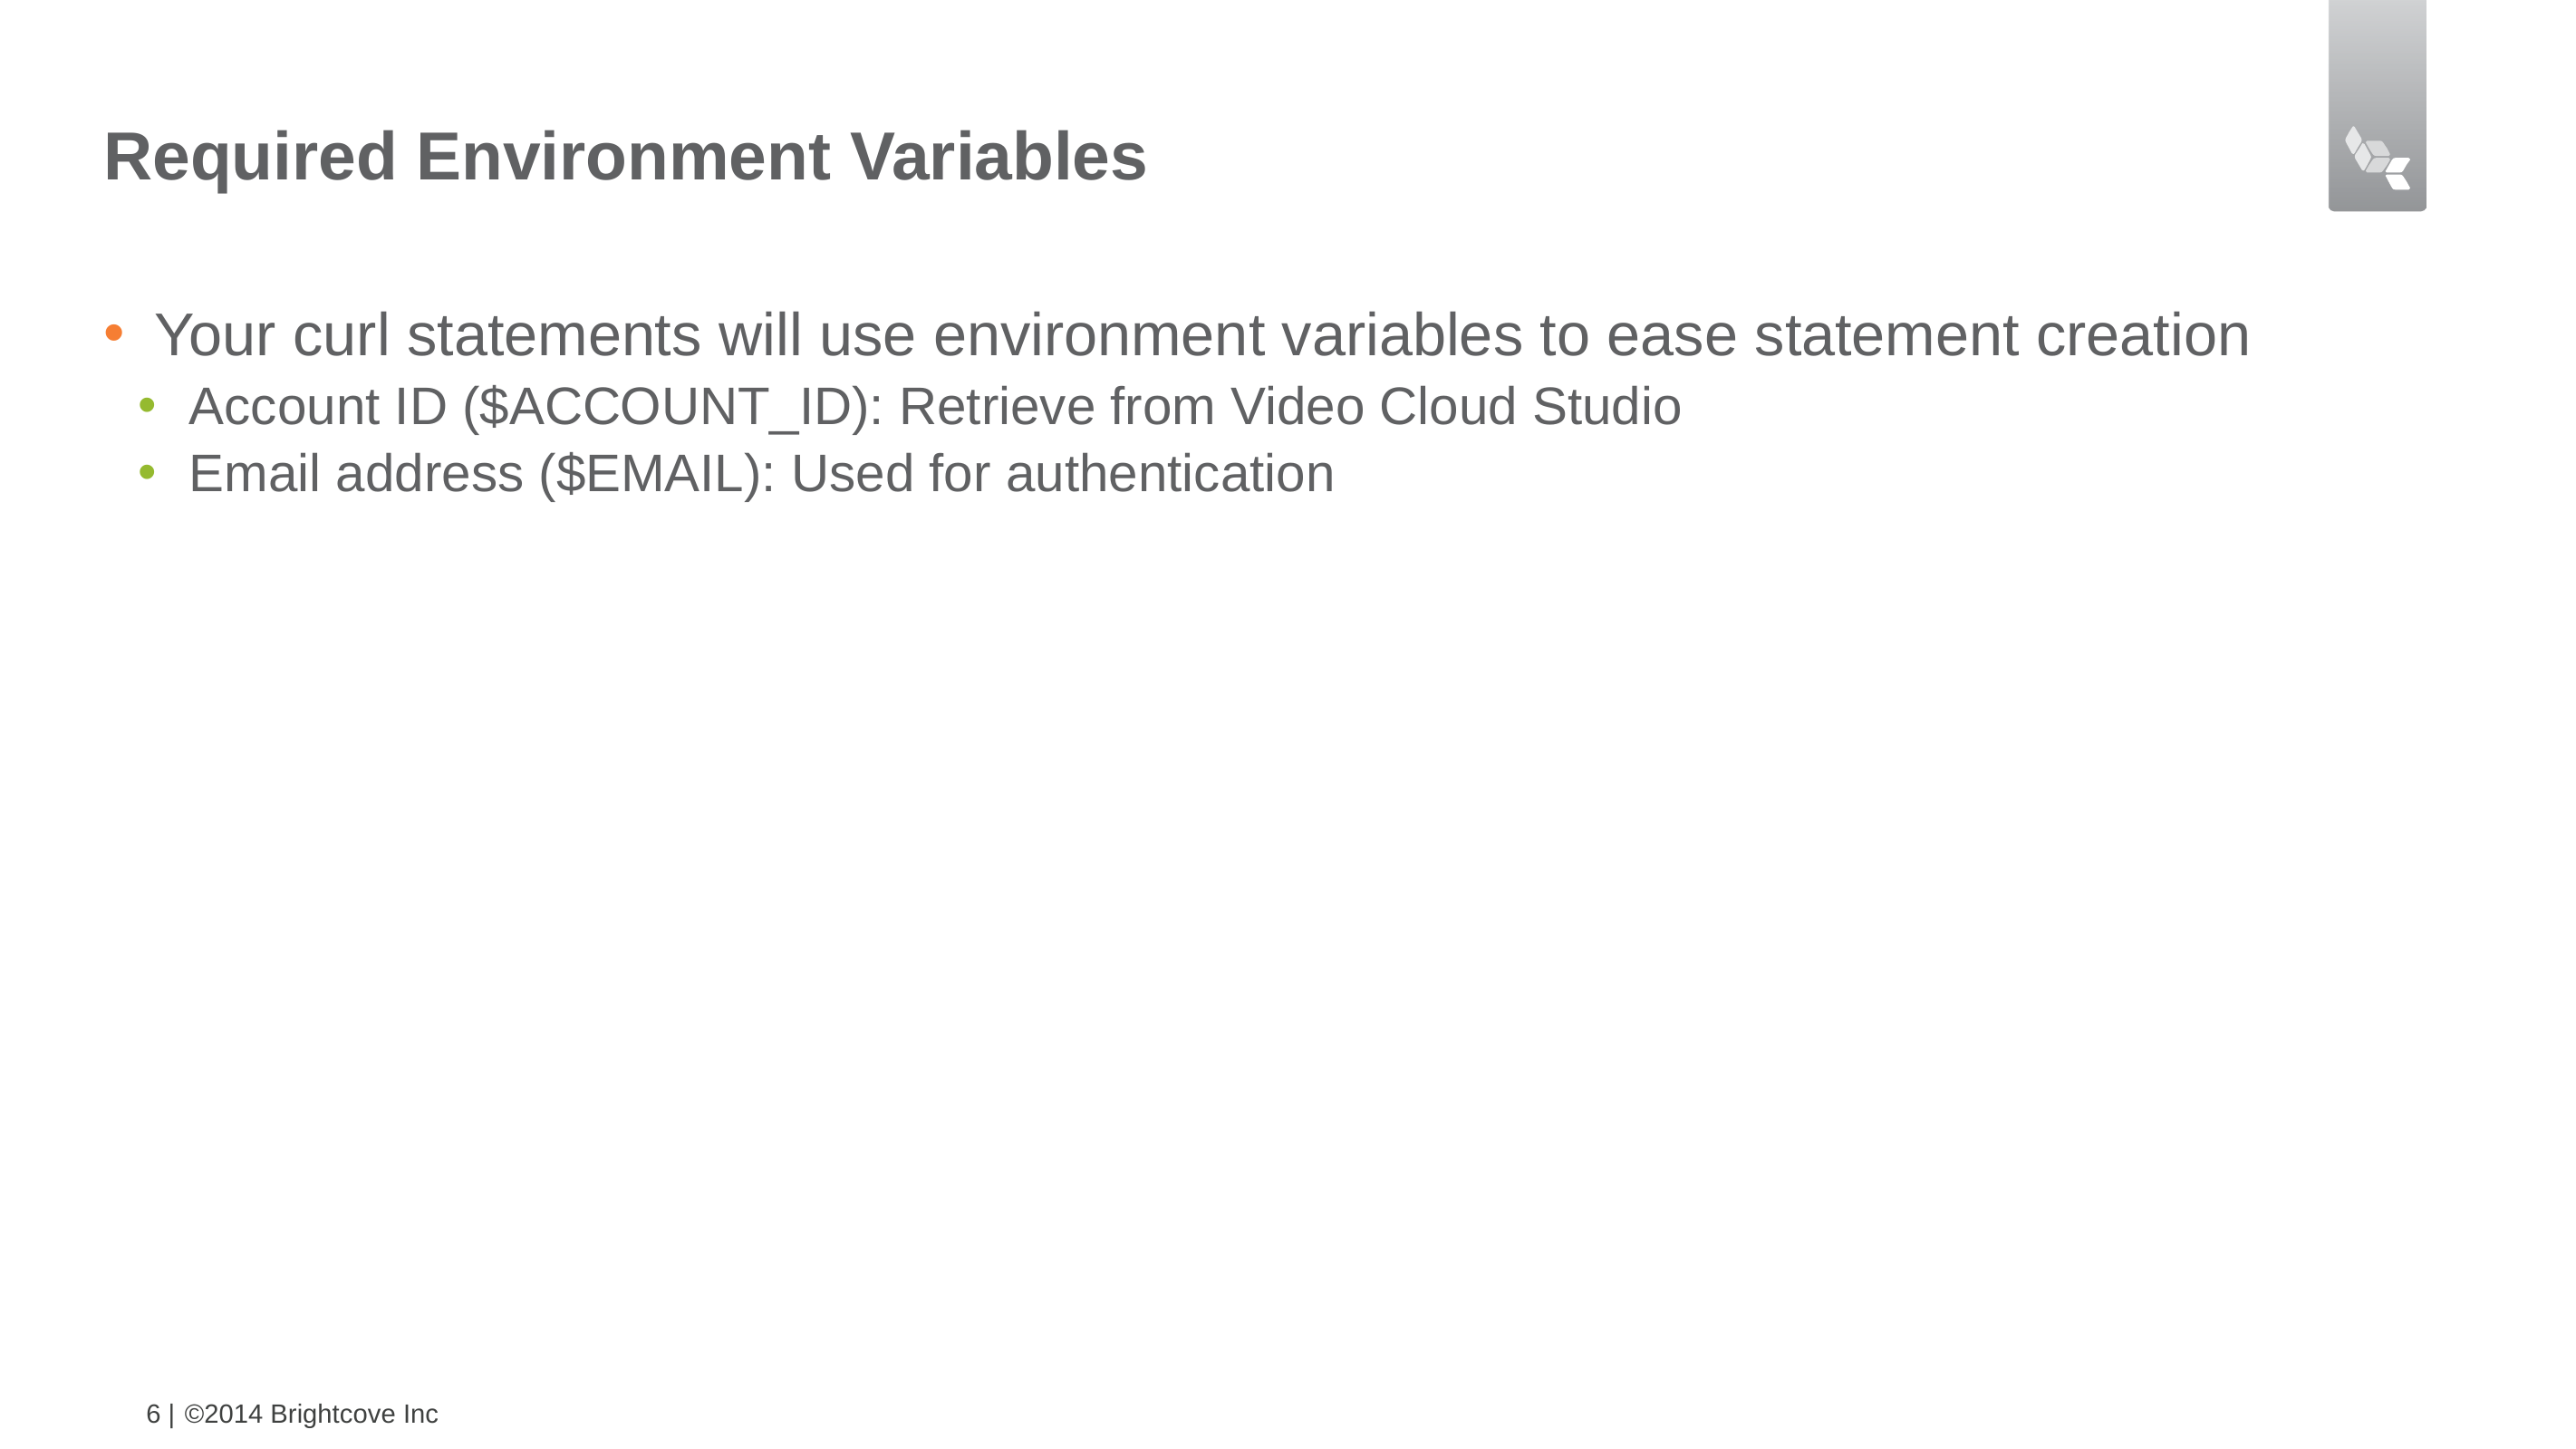

# Required Environment Variables
Your curl statements will use environment variables to ease statement creation
Account ID ($ACCOUNT_ID): Retrieve from Video Cloud Studio
Email address ($EMAIL): Used for authentication
6 |
©2014 Brightcove Inc